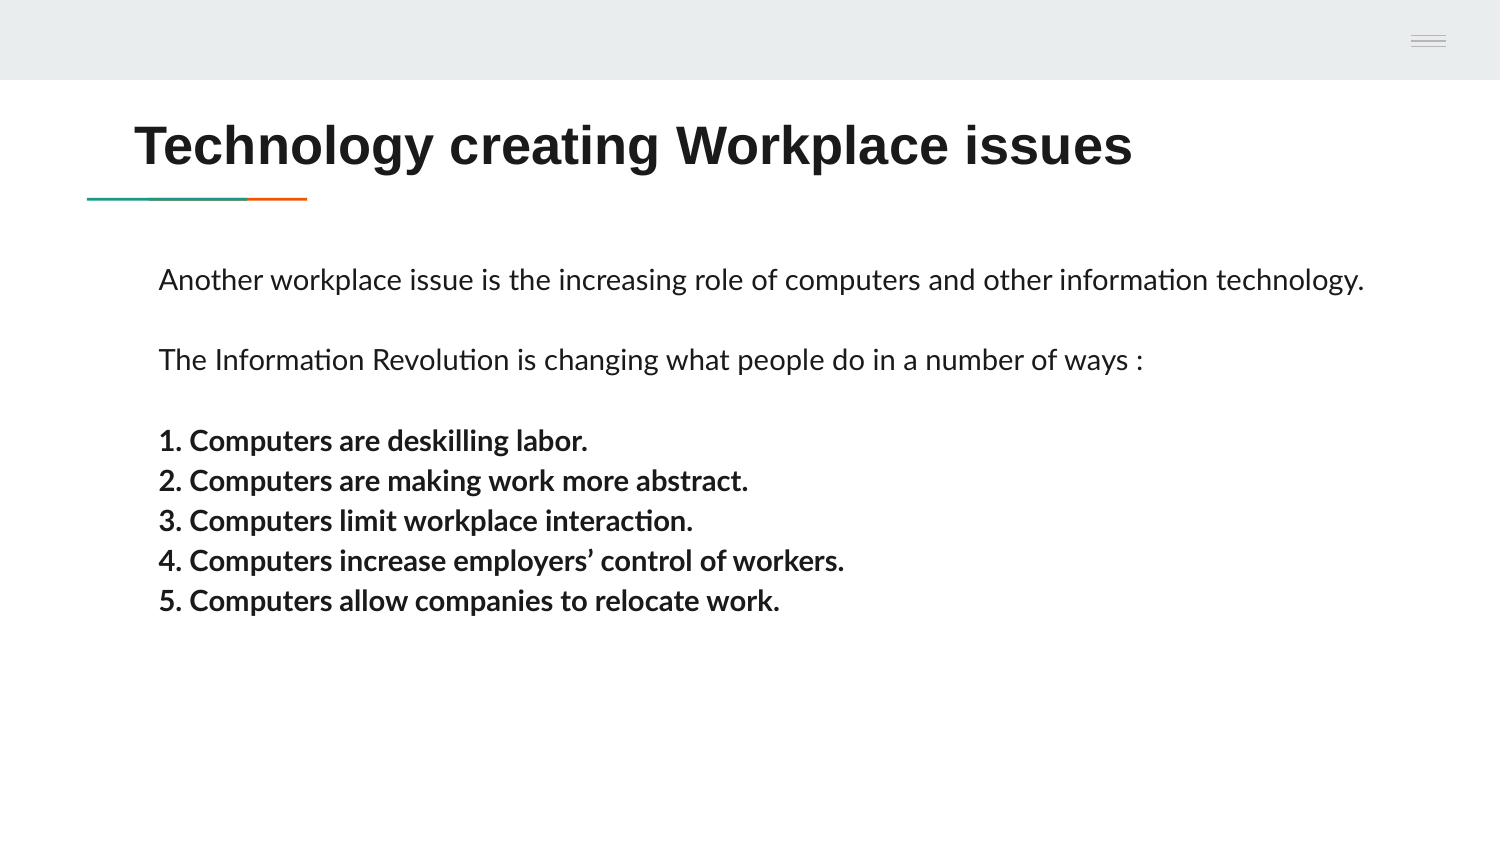

# Technology creating Workplace issues
Another workplace issue is the increasing role of computers and other information technology.

The Information Revolution is changing what people do in a number of ways :

1. Computers are deskilling labor.
2. Computers are making work more abstract.
3. Computers limit workplace interaction.
4. Computers increase employers’ control of workers.
5. Computers allow companies to relocate work.